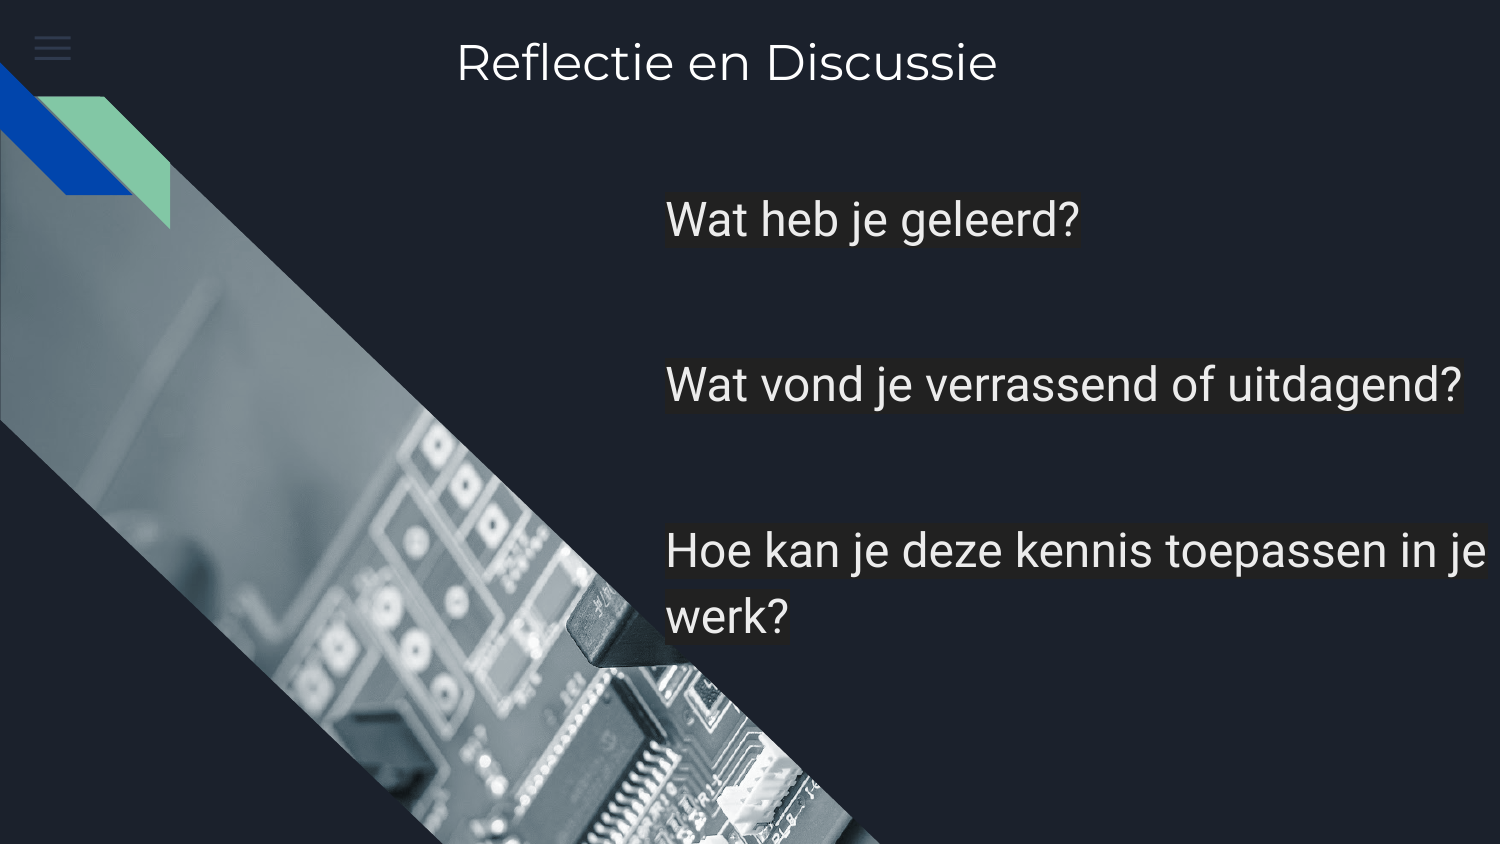

# Reflectie en Discussie

Wat heb je geleerd?
Wat vond je verrassend of uitdagend?
Hoe kan je deze kennis toepassen in je werk?